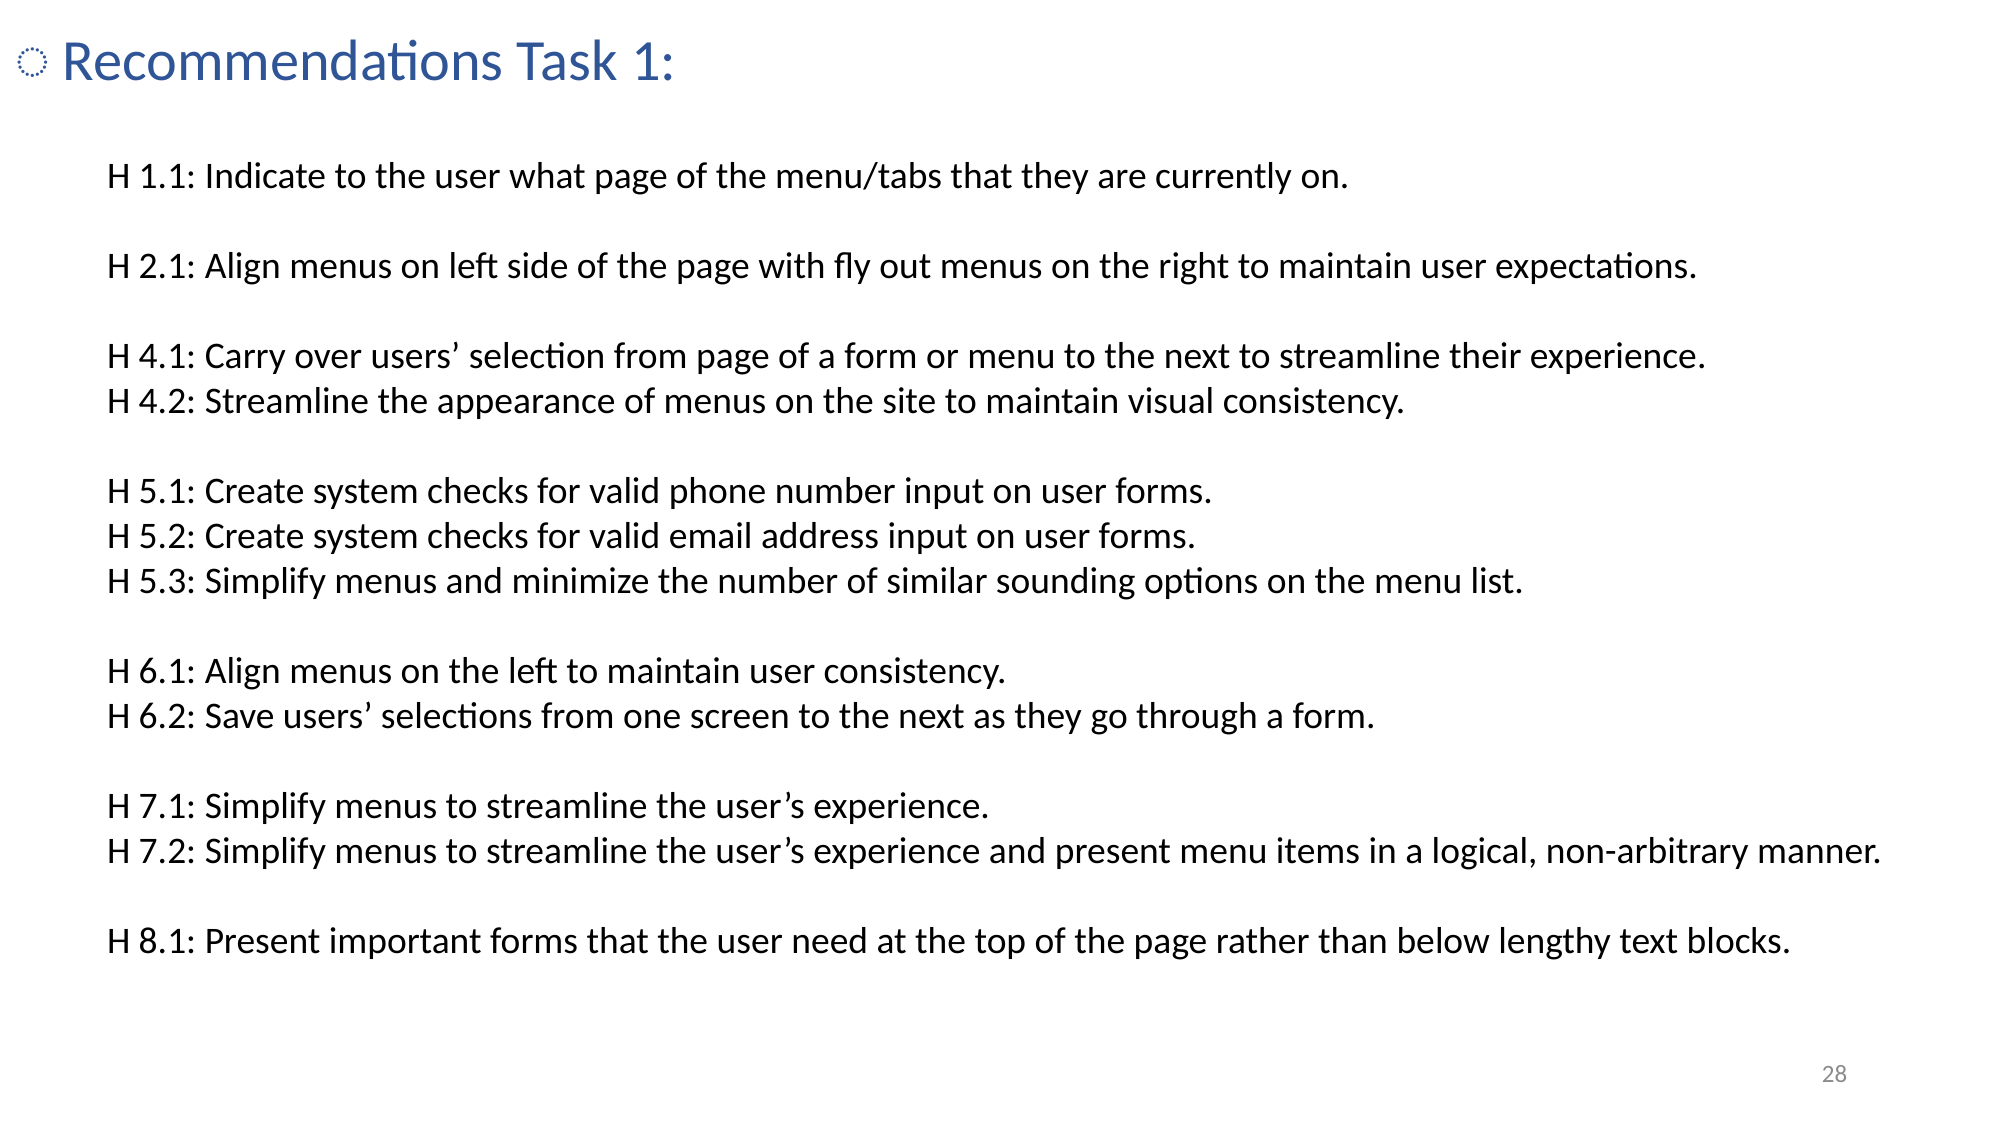

# ◌ Recommendations Task 1:
H 1.1: Indicate to the user what page of the menu/tabs that they are currently on.

H 2.1: Align menus on left side of the page with fly out menus on the right to maintain user expectations.

H 4.1: Carry over users’ selection from page of a form or menu to the next to streamline their experience.
H 4.2: Streamline the appearance of menus on the site to maintain visual consistency.

H 5.1: Create system checks for valid phone number input on user forms.
H 5.2: Create system checks for valid email address input on user forms.
H 5.3: Simplify menus and minimize the number of similar sounding options on the menu list.

H 6.1: Align menus on the left to maintain user consistency.
H 6.2: Save users’ selections from one screen to the next as they go through a form.

H 7.1: Simplify menus to streamline the user’s experience.
H 7.2: Simplify menus to streamline the user’s experience and present menu items in a logical, non-arbitrary manner.

H 8.1: Present important forms that the user need at the top of the page rather than below lengthy text blocks.
28